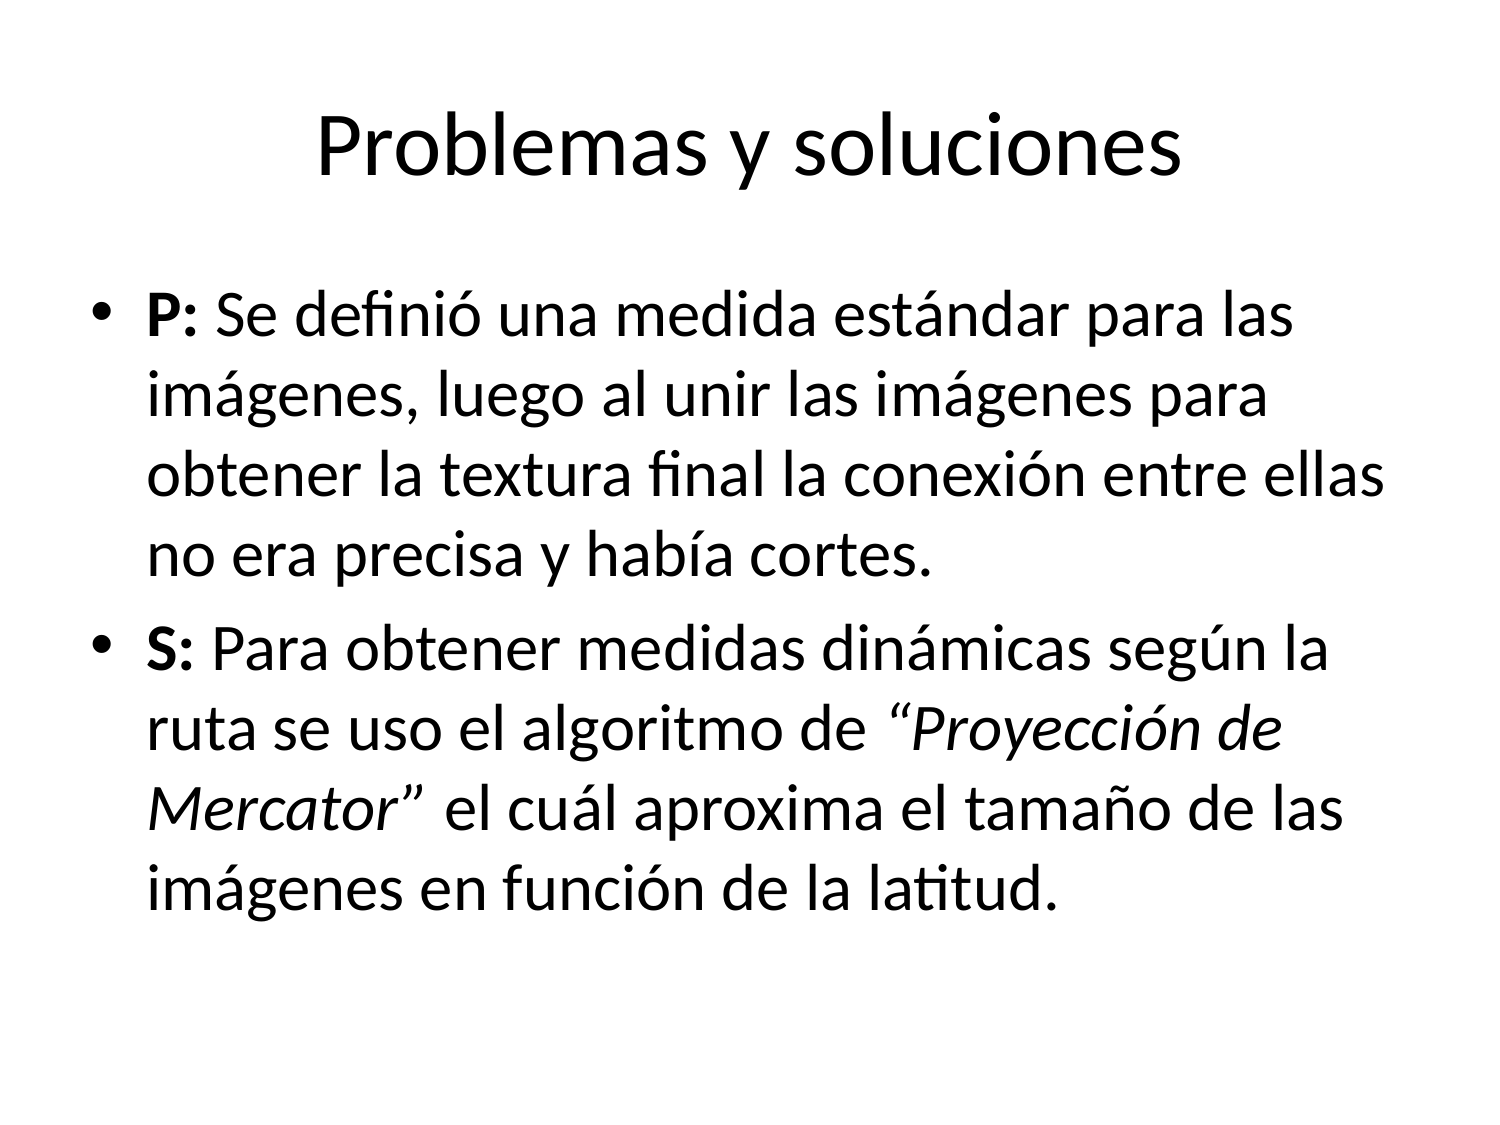

# Problemas y soluciones
P: Se definió una medida estándar para las imágenes, luego al unir las imágenes para obtener la textura final la conexión entre ellas no era precisa y había cortes.
S: Para obtener medidas dinámicas según la ruta se uso el algoritmo de “Proyección de Mercator” el cuál aproxima el tamaño de las imágenes en función de la latitud.